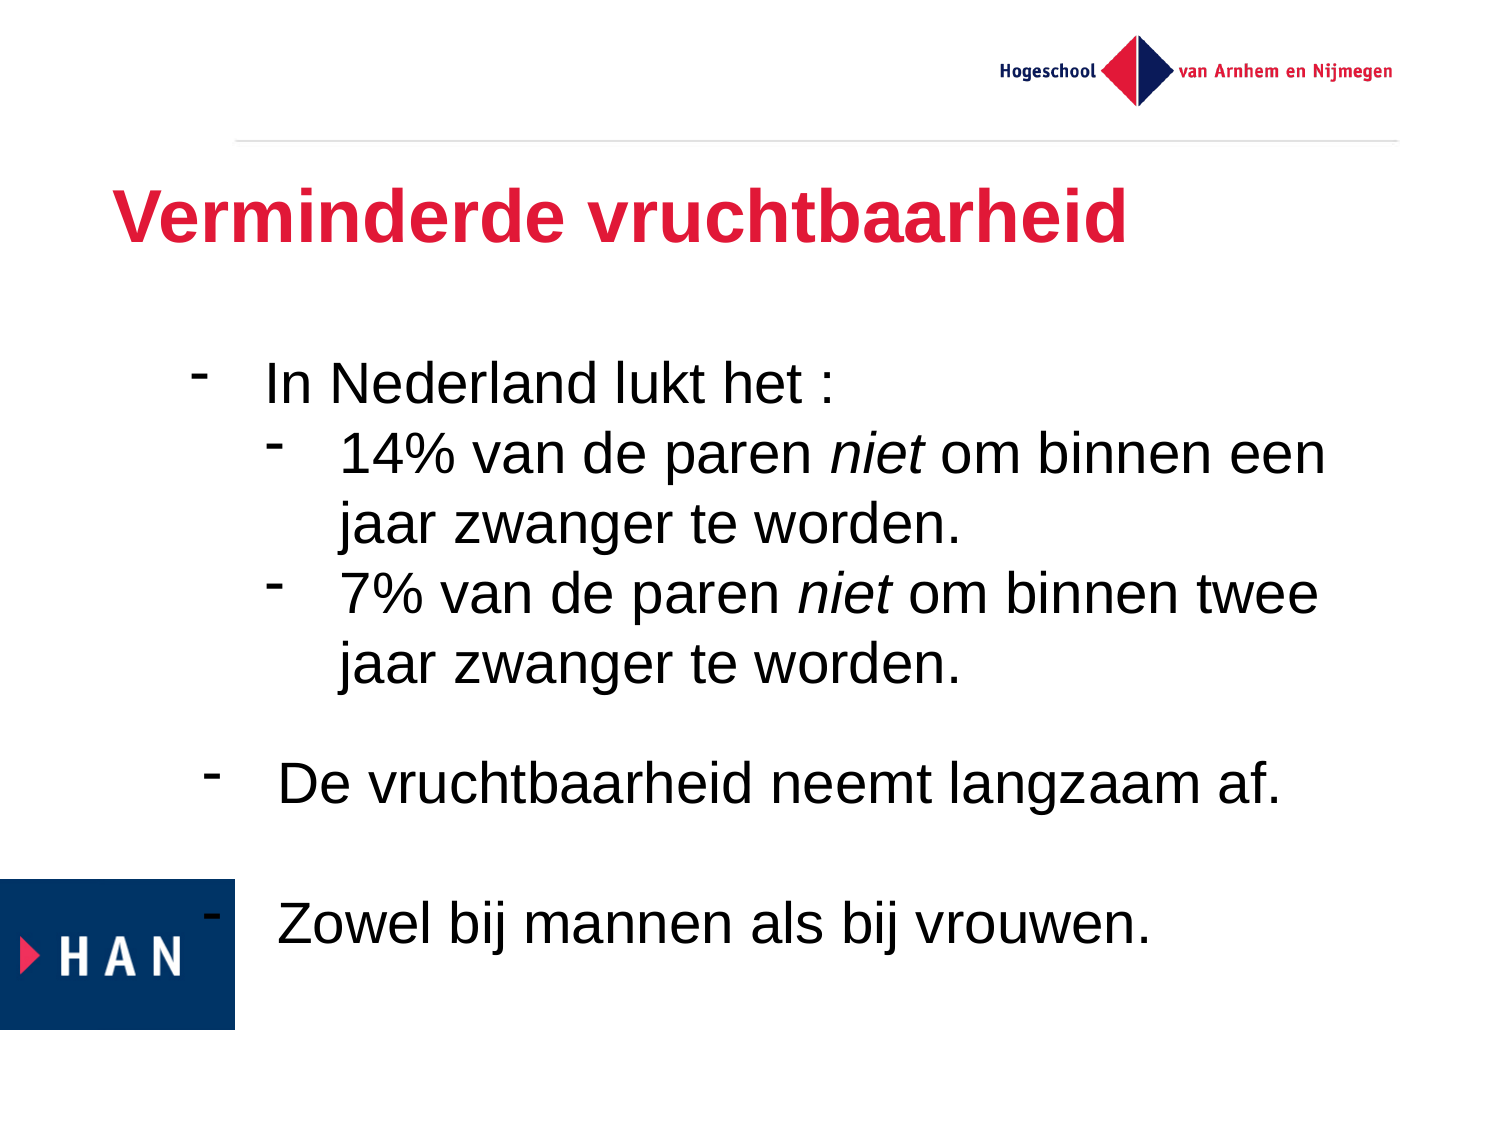

# Verminderde vruchtbaarheid
In Nederland lukt het :
14% van de paren niet om binnen een jaar zwanger te worden.
7% van de paren niet om binnen twee jaar zwanger te worden.

De vruchtbaarheid neemt langzaam af.

Zowel bij mannen als bij vrouwen.